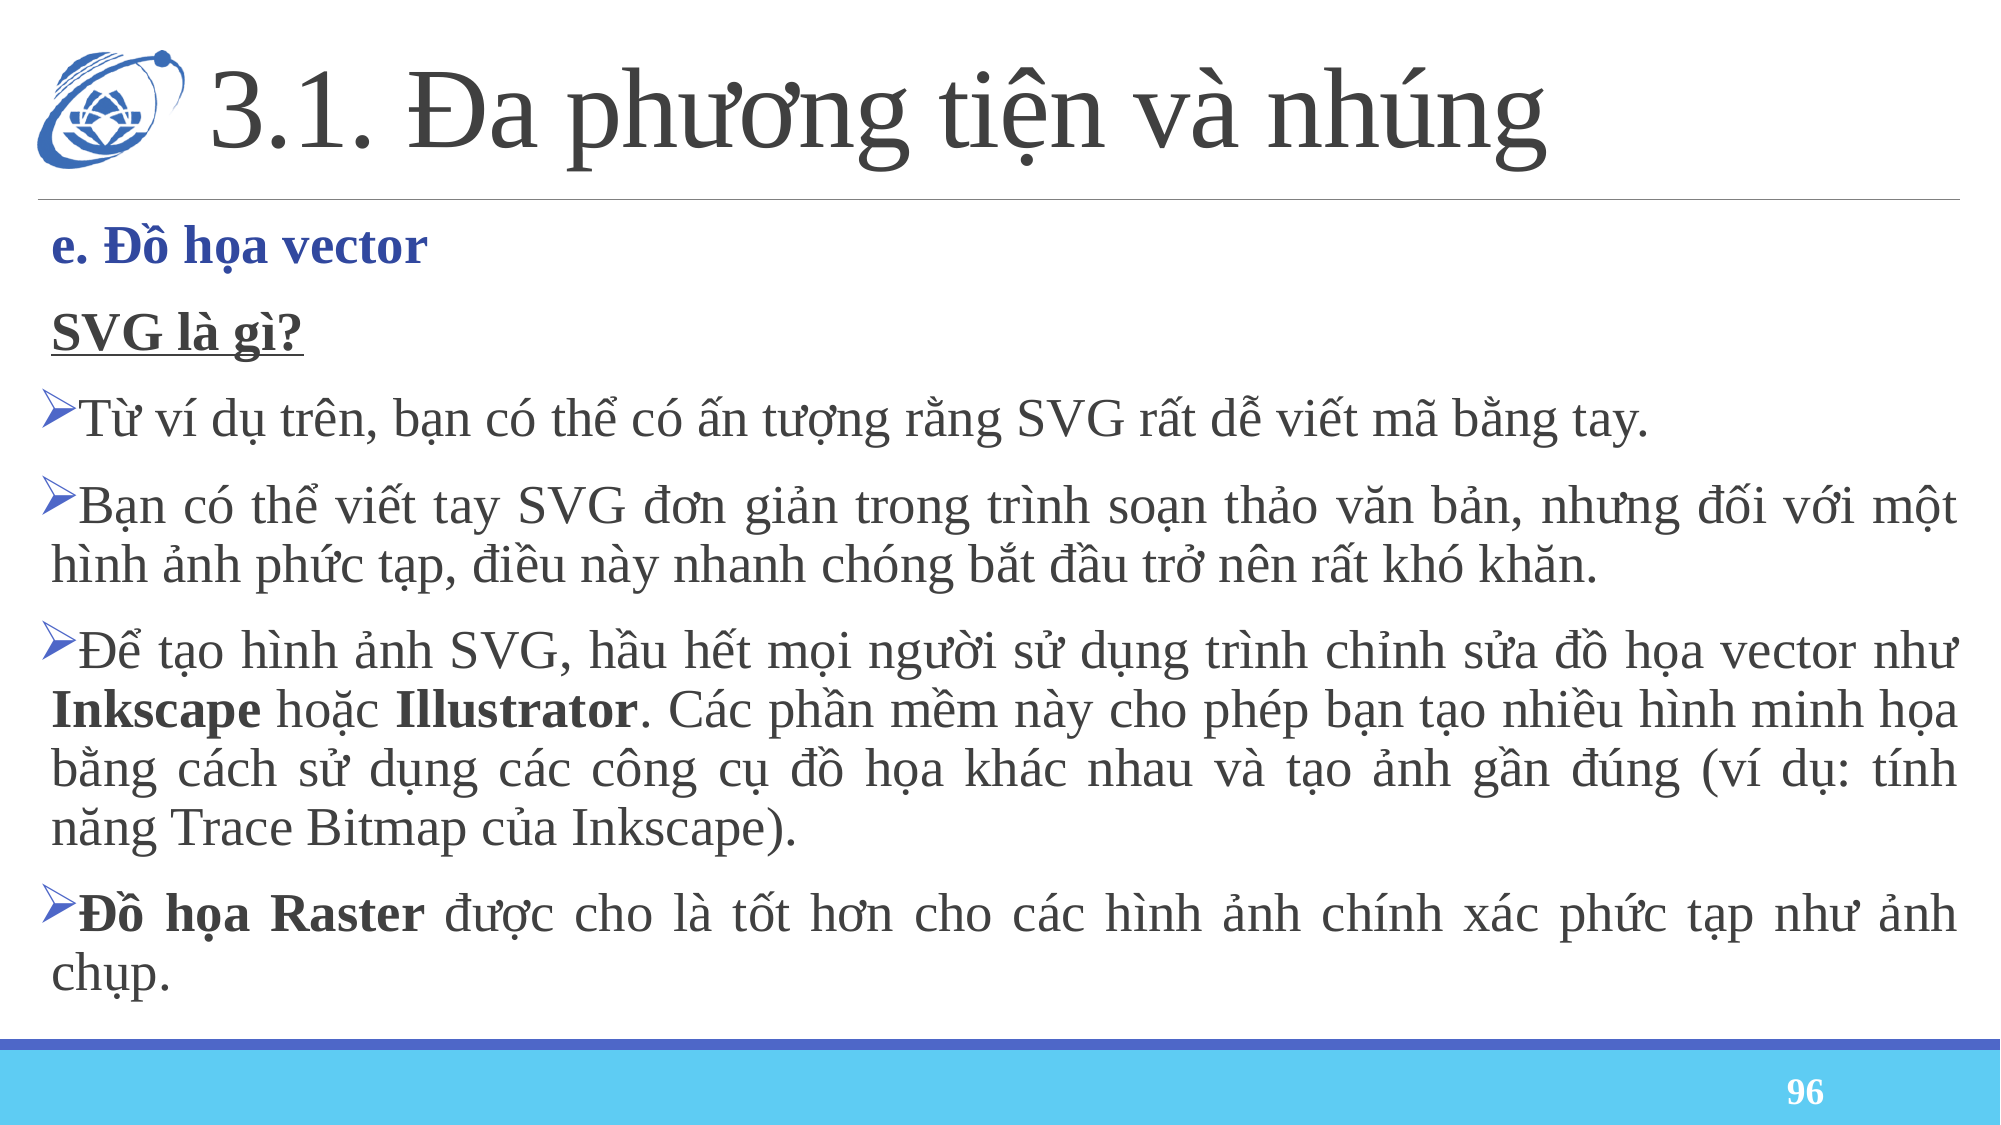

# 3.1. Đa phương tiện và nhúng
e. Đồ họa vector
SVG là gì?
Từ ví dụ trên, bạn có thể có ấn tượng rằng SVG rất dễ viết mã bằng tay.
Bạn có thể viết tay SVG đơn giản trong trình soạn thảo văn bản, nhưng đối với một hình ảnh phức tạp, điều này nhanh chóng bắt đầu trở nên rất khó khăn.
Để tạo hình ảnh SVG, hầu hết mọi người sử dụng trình chỉnh sửa đồ họa vector như Inkscape hoặc Illustrator. Các phần mềm này cho phép bạn tạo nhiều hình minh họa bằng cách sử dụng các công cụ đồ họa khác nhau và tạo ảnh gần đúng (ví dụ: tính năng Trace Bitmap của Inkscape).
Đồ họa Raster được cho là tốt hơn cho các hình ảnh chính xác phức tạp như ảnh chụp.
96